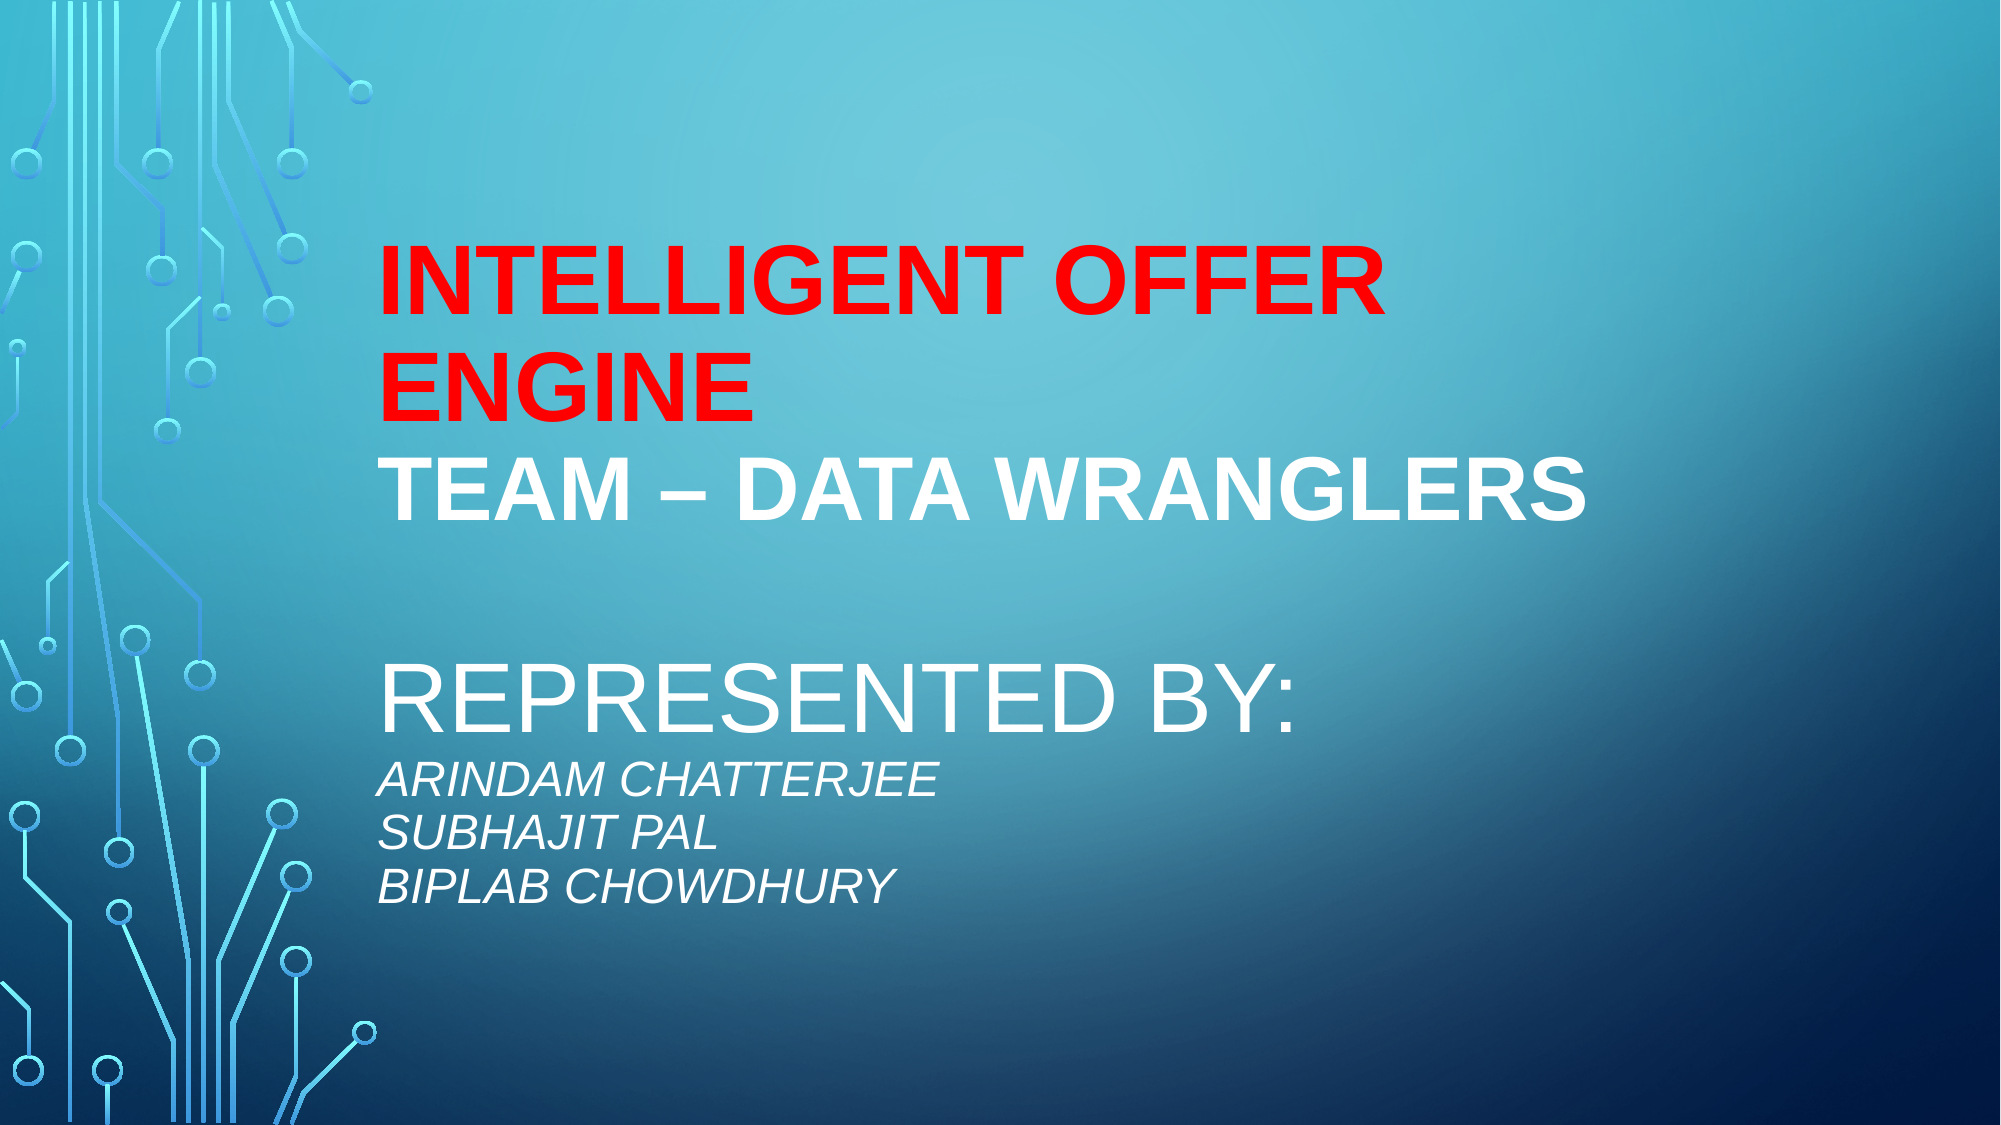

# Intelligent offer engine Team – Data Wranglers Represented by: Arindam Chatterjee Subhajit Pal Biplab chowdhury